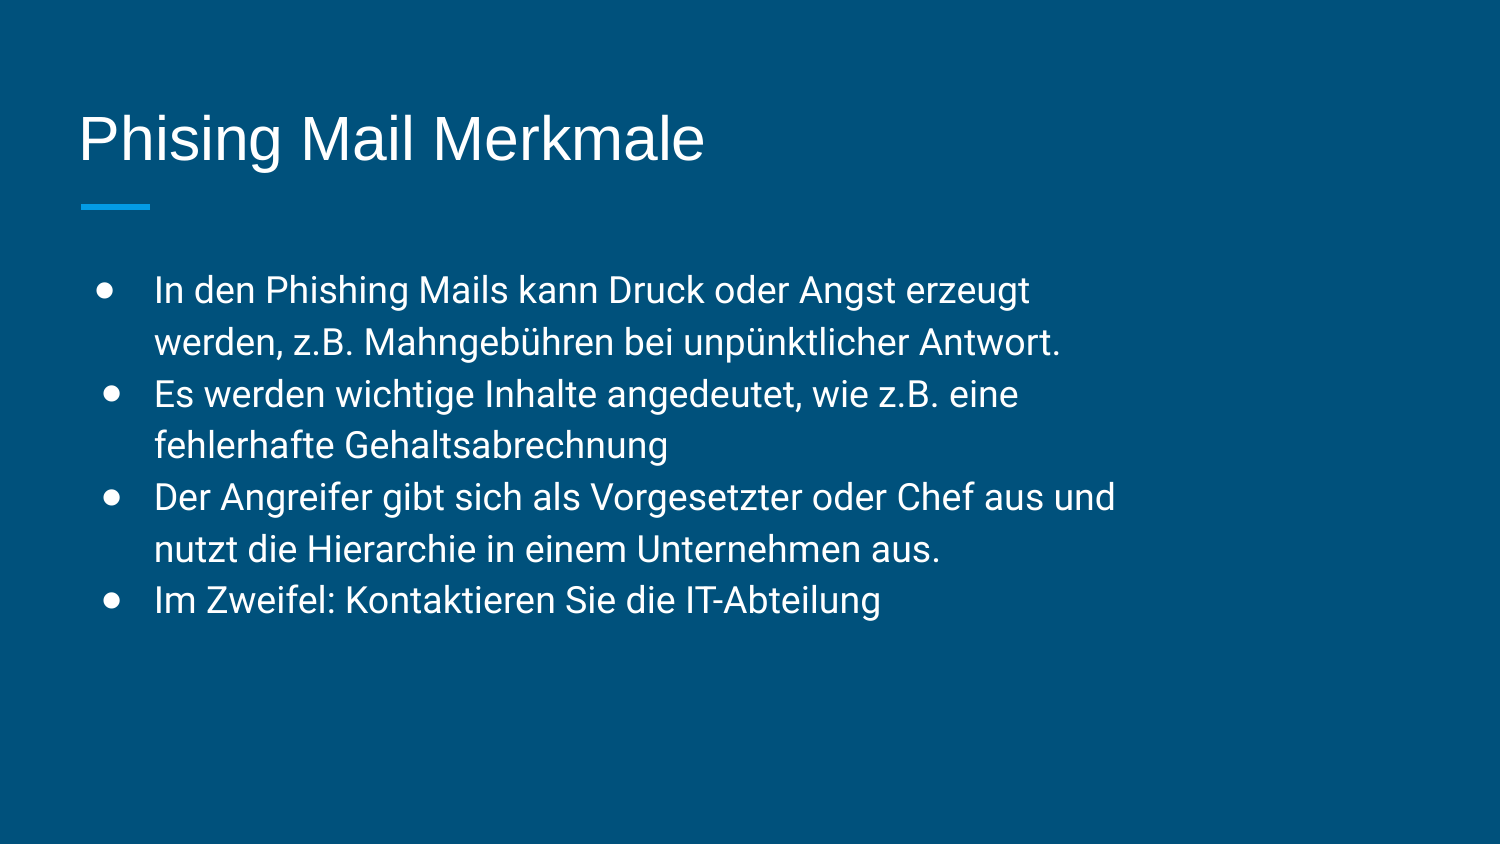

# Phising Mail Merkmale
In den Phishing Mails kann Druck oder Angst erzeugt werden, z.B. Mahngebühren bei unpünktlicher Antwort.
Es werden wichtige Inhalte angedeutet, wie z.B. eine fehlerhafte Gehaltsabrechnung
Der Angreifer gibt sich als Vorgesetzter oder Chef aus und nutzt die Hierarchie in einem Unternehmen aus.
Im Zweifel: Kontaktieren Sie die IT-Abteilung